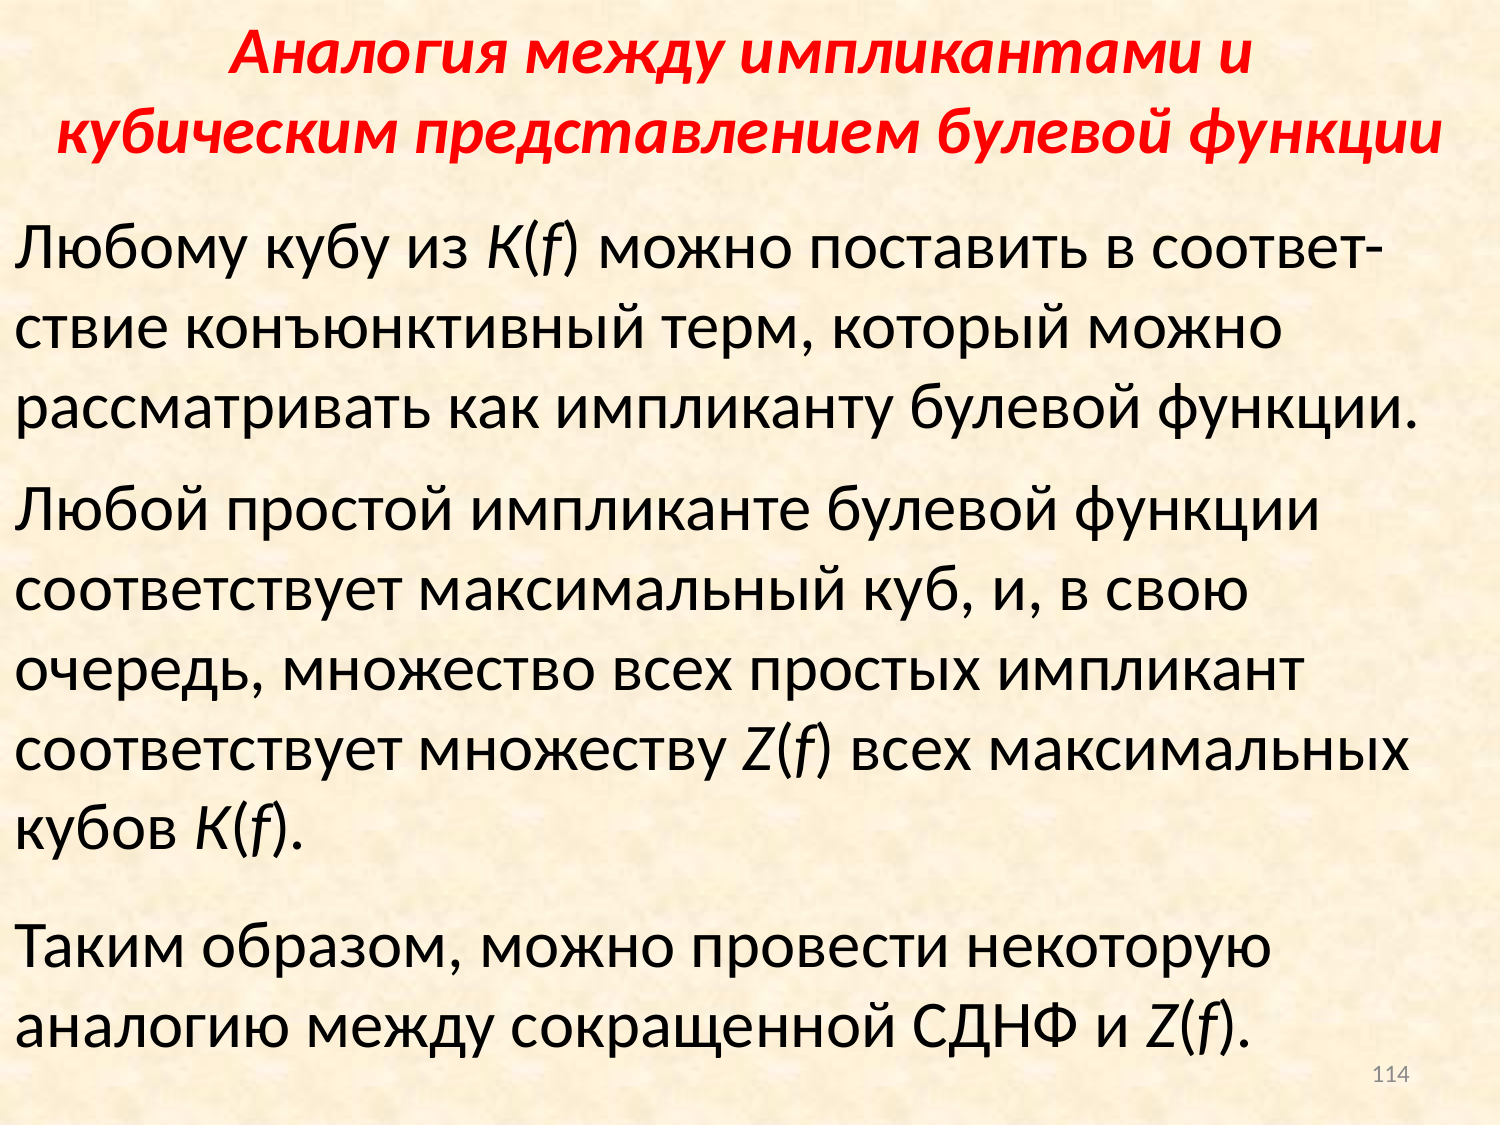

Аналогия между импликантами и
кубическим представлением булевой функции

Любому кубу из К(f) можно поставить в соответ-ствие конъюнктивный терм, который можно рассматривать как импликанту булевой функции.
Любой простой импликанте булевой функции соответствует максимальный куб, и, в свою очередь, множество всех простых импликант соответствует множеству Z(f) всех максимальных кубов К(f).
Таким образом, можно провести некоторую аналогию между сокращенной СДНФ и Z(f).
114